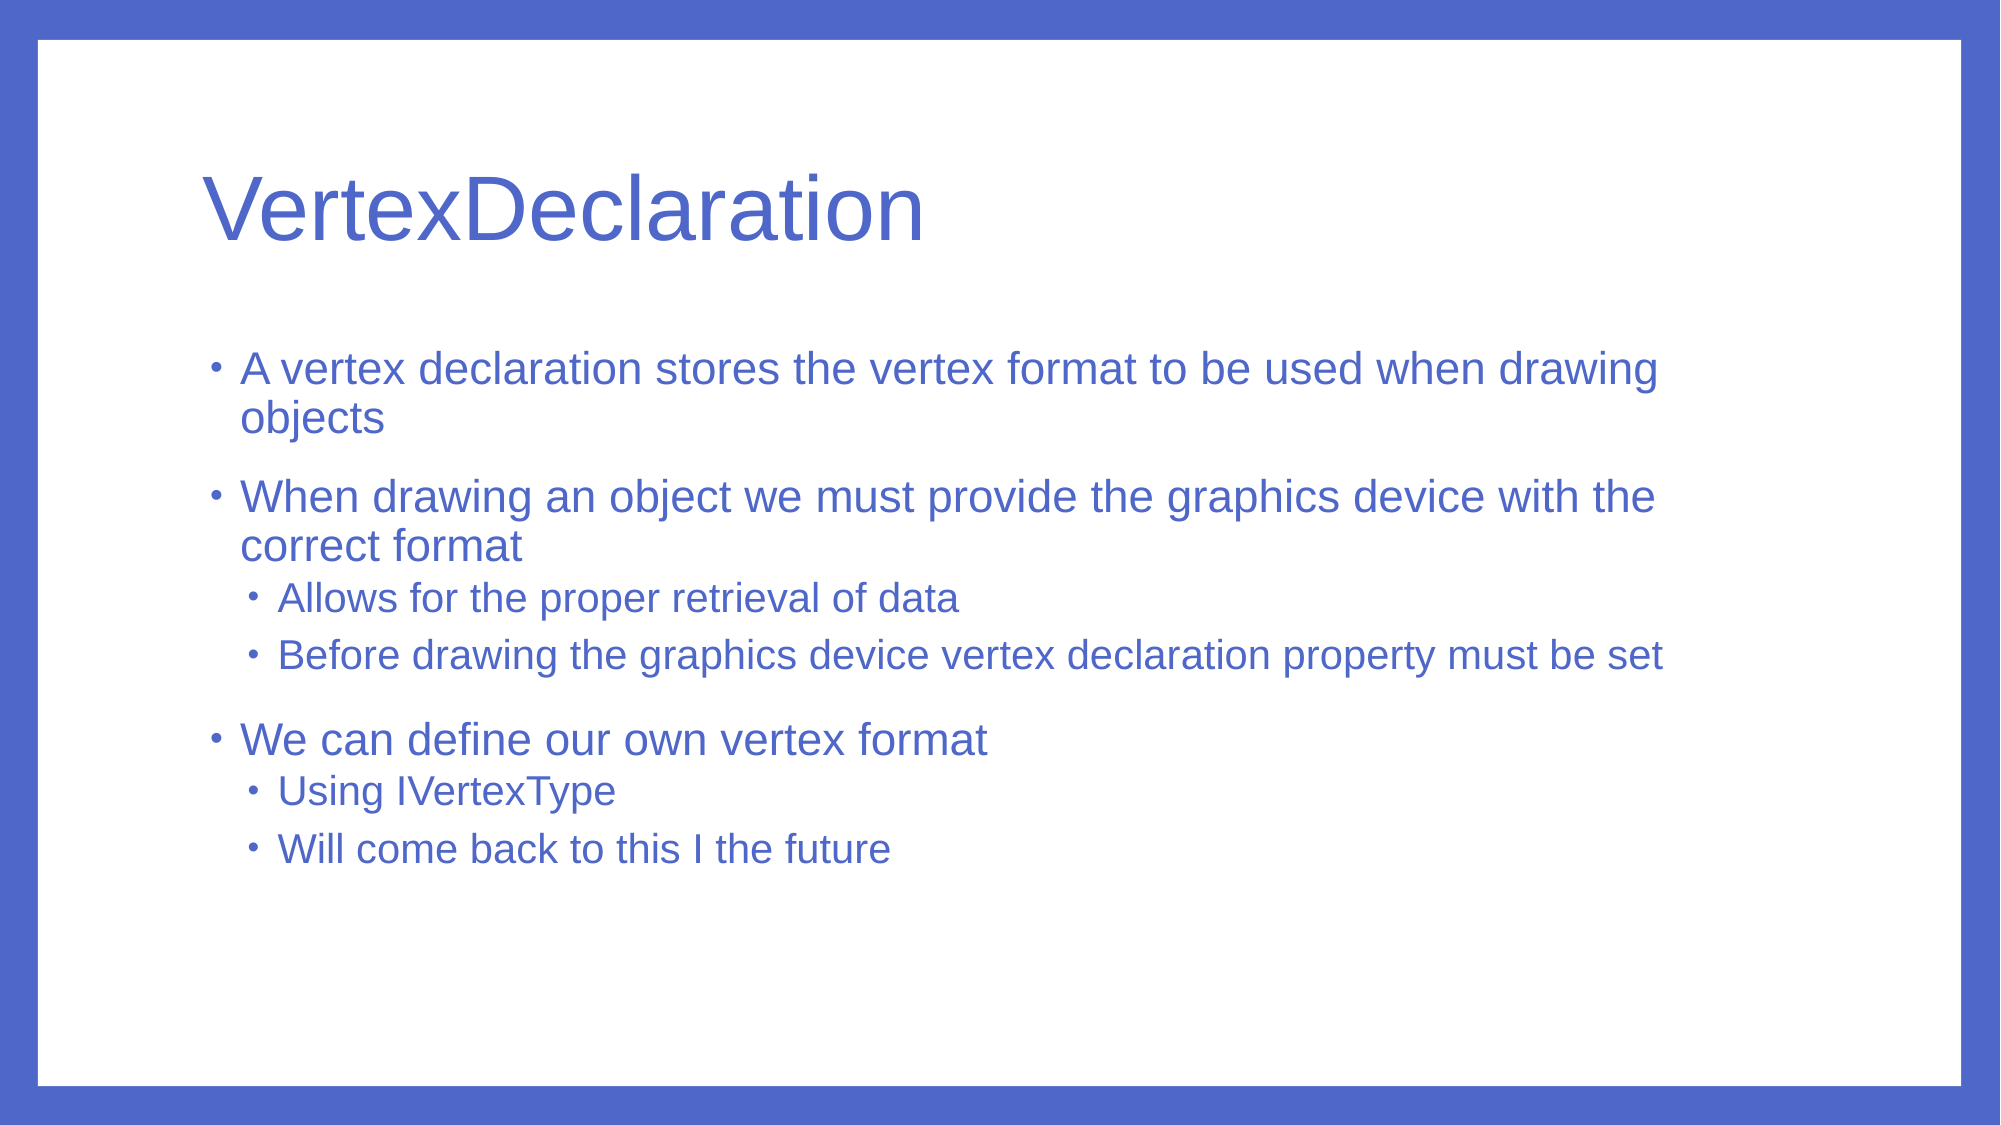

# VertexDeclaration
A vertex declaration stores the vertex format to be used when drawing objects
When drawing an object we must provide the graphics device with the correct format
Allows for the proper retrieval of data
Before drawing the graphics device vertex declaration property must be set
We can define our own vertex format
Using IVertexType
Will come back to this I the future